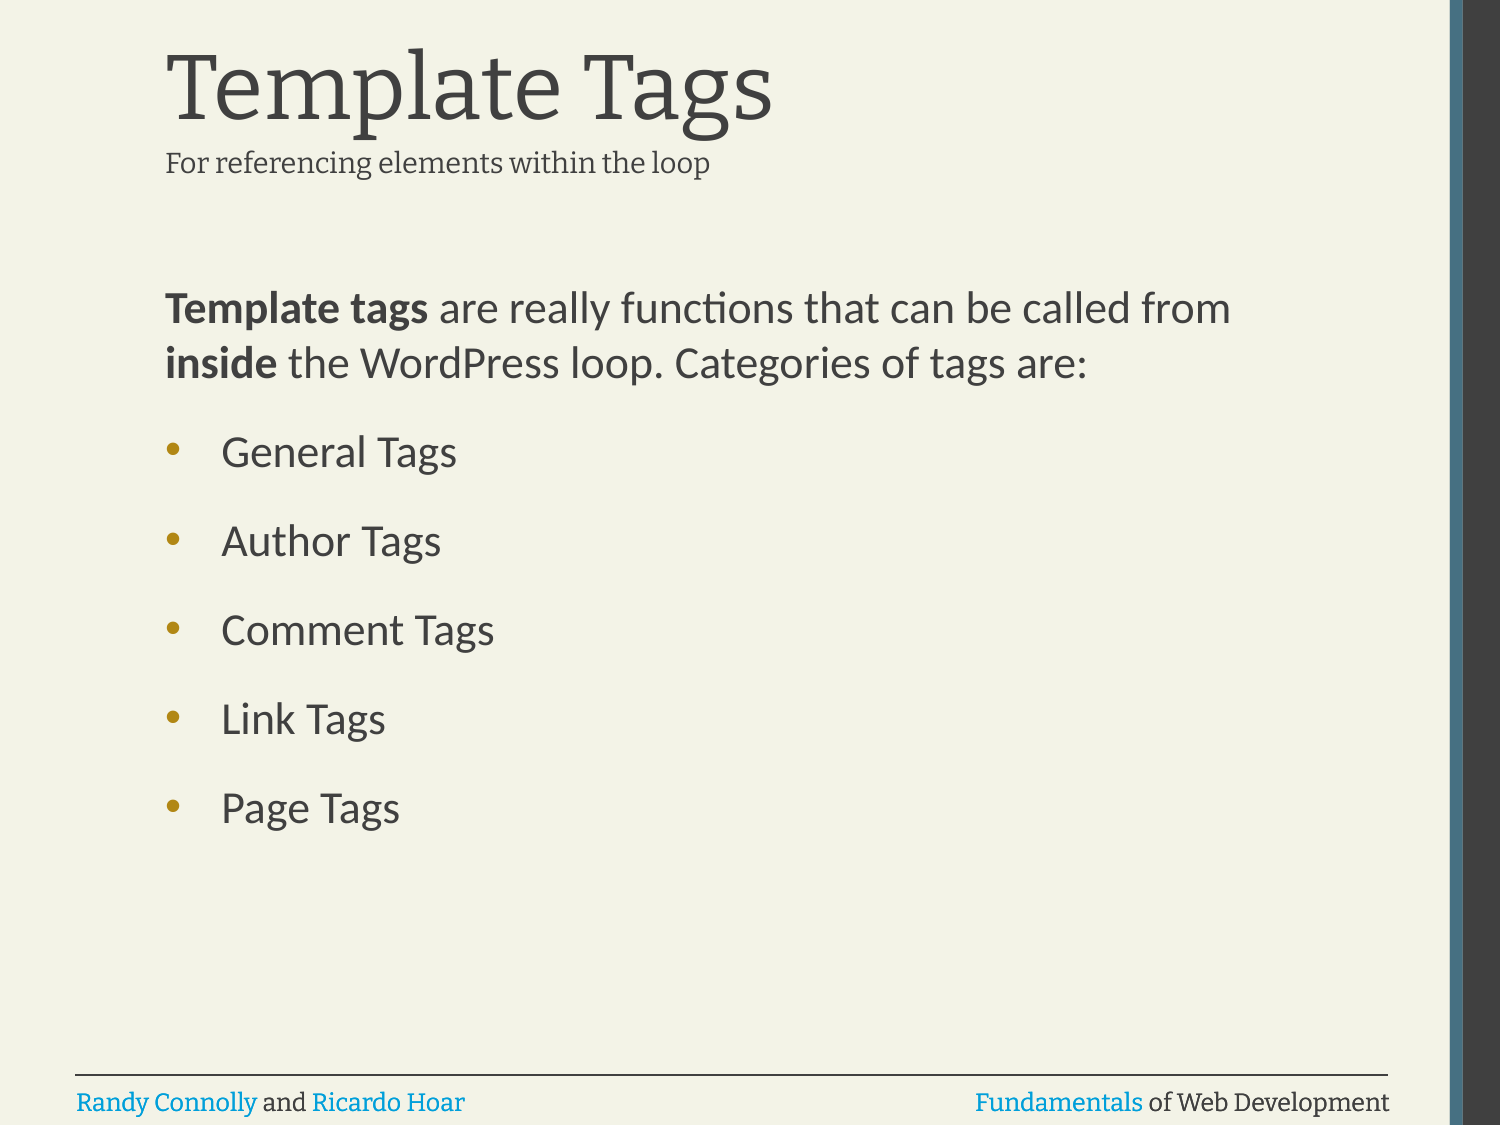

# Template Tags
For referencing elements within the loop
Template tags are really functions that can be called from inside the WordPress loop. Categories of tags are:
General Tags
Author Tags
Comment Tags
Link Tags
Page Tags